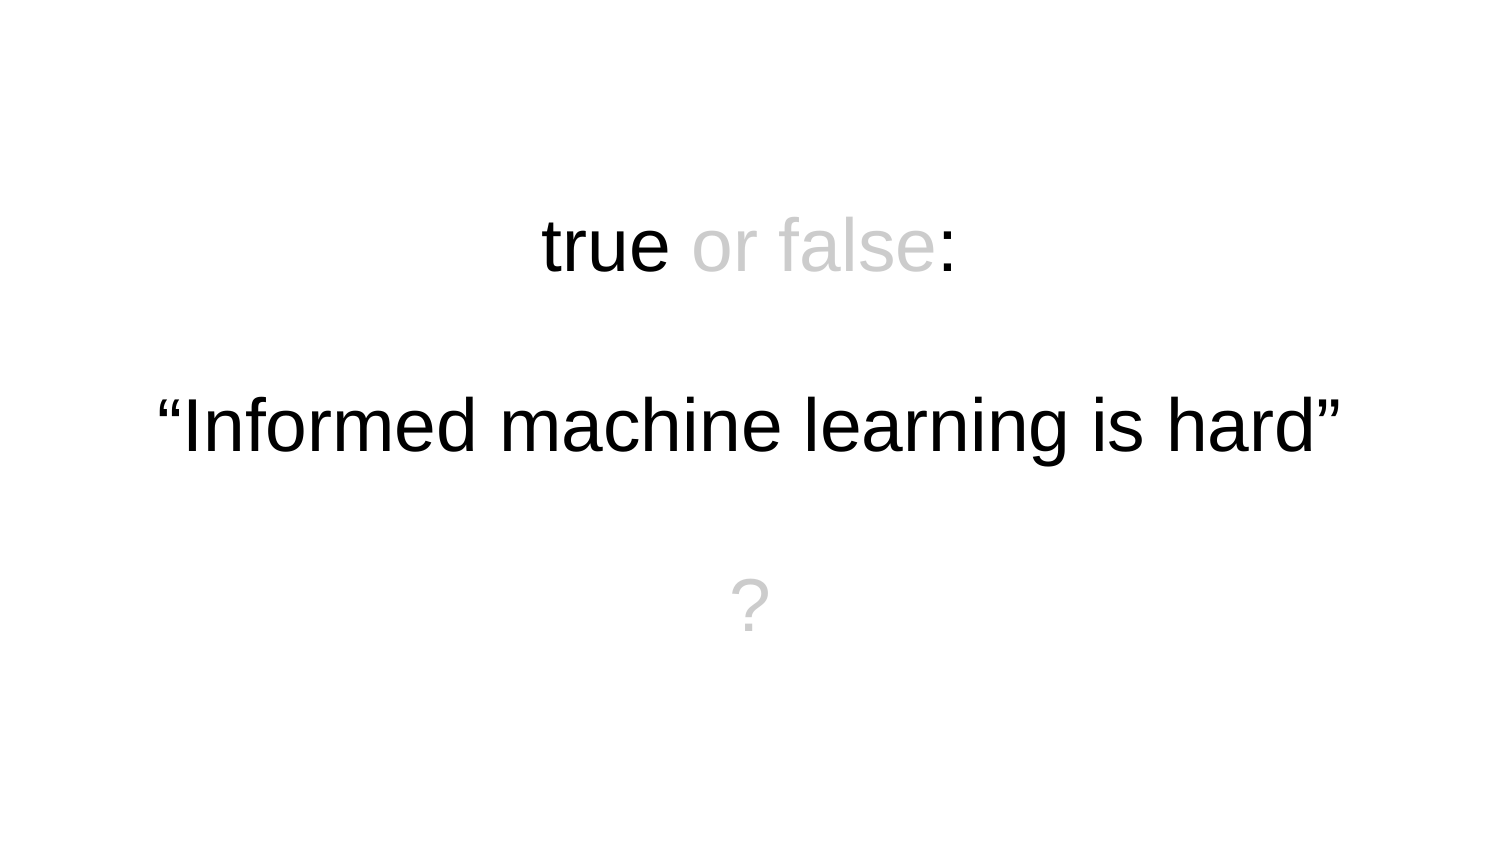

# true or false:

“Informed machine learning is hard”

?